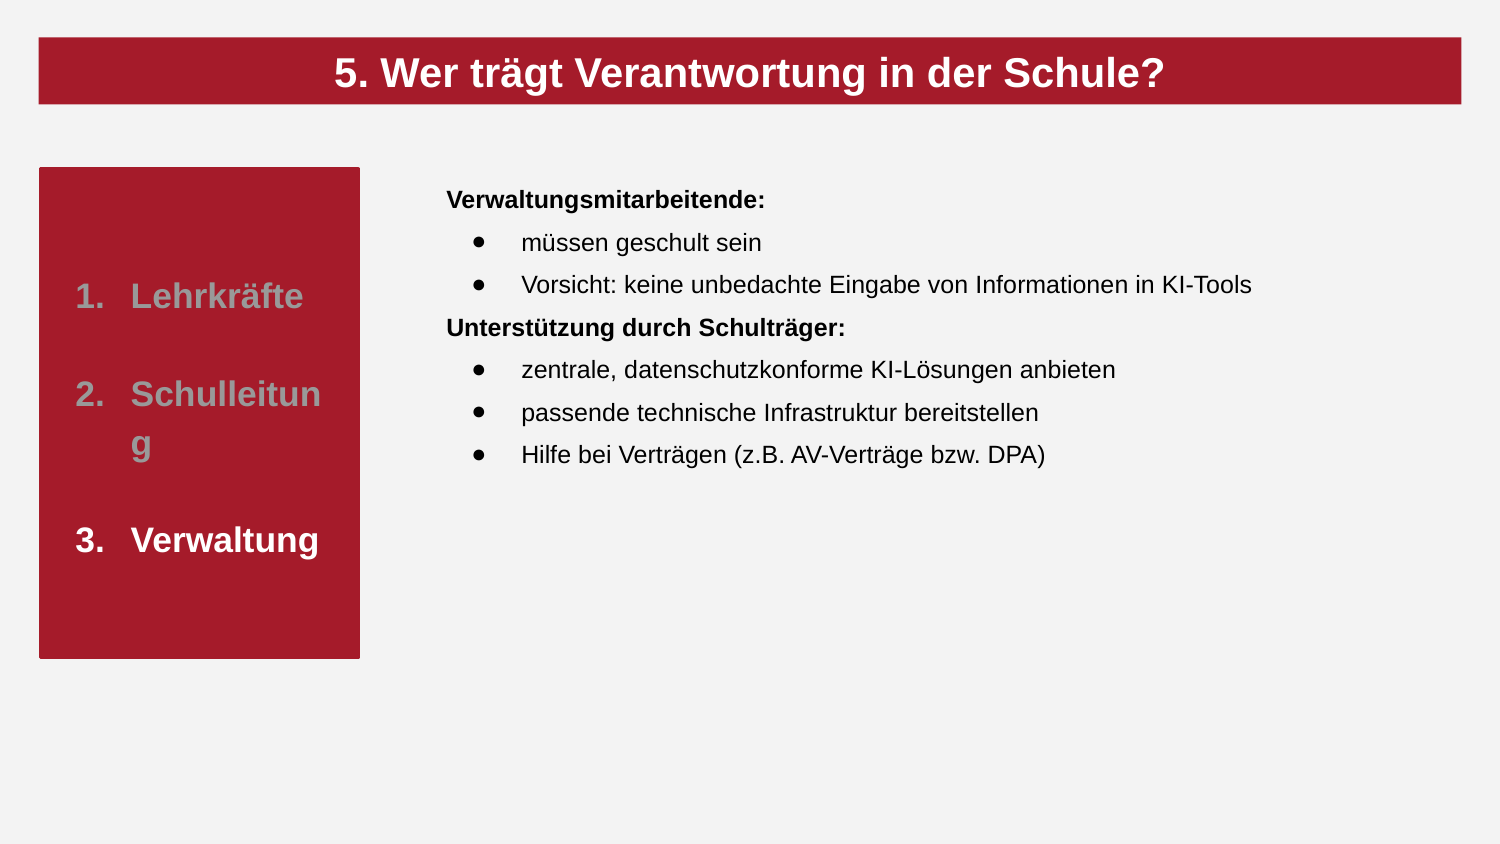

5. Wer trägt Verantwortung in der Schule?
Lehrkräfte

Schulleitung

Verwaltung
Verwaltungsmitarbeitende:
müssen geschult sein
Vorsicht: keine unbedachte Eingabe von Informationen in KI-Tools
Unterstützung durch Schulträger:
zentrale, datenschutzkonforme KI-Lösungen anbieten
passende technische Infrastruktur bereitstellen
Hilfe bei Verträgen (z.B. AV-Verträge bzw. DPA)